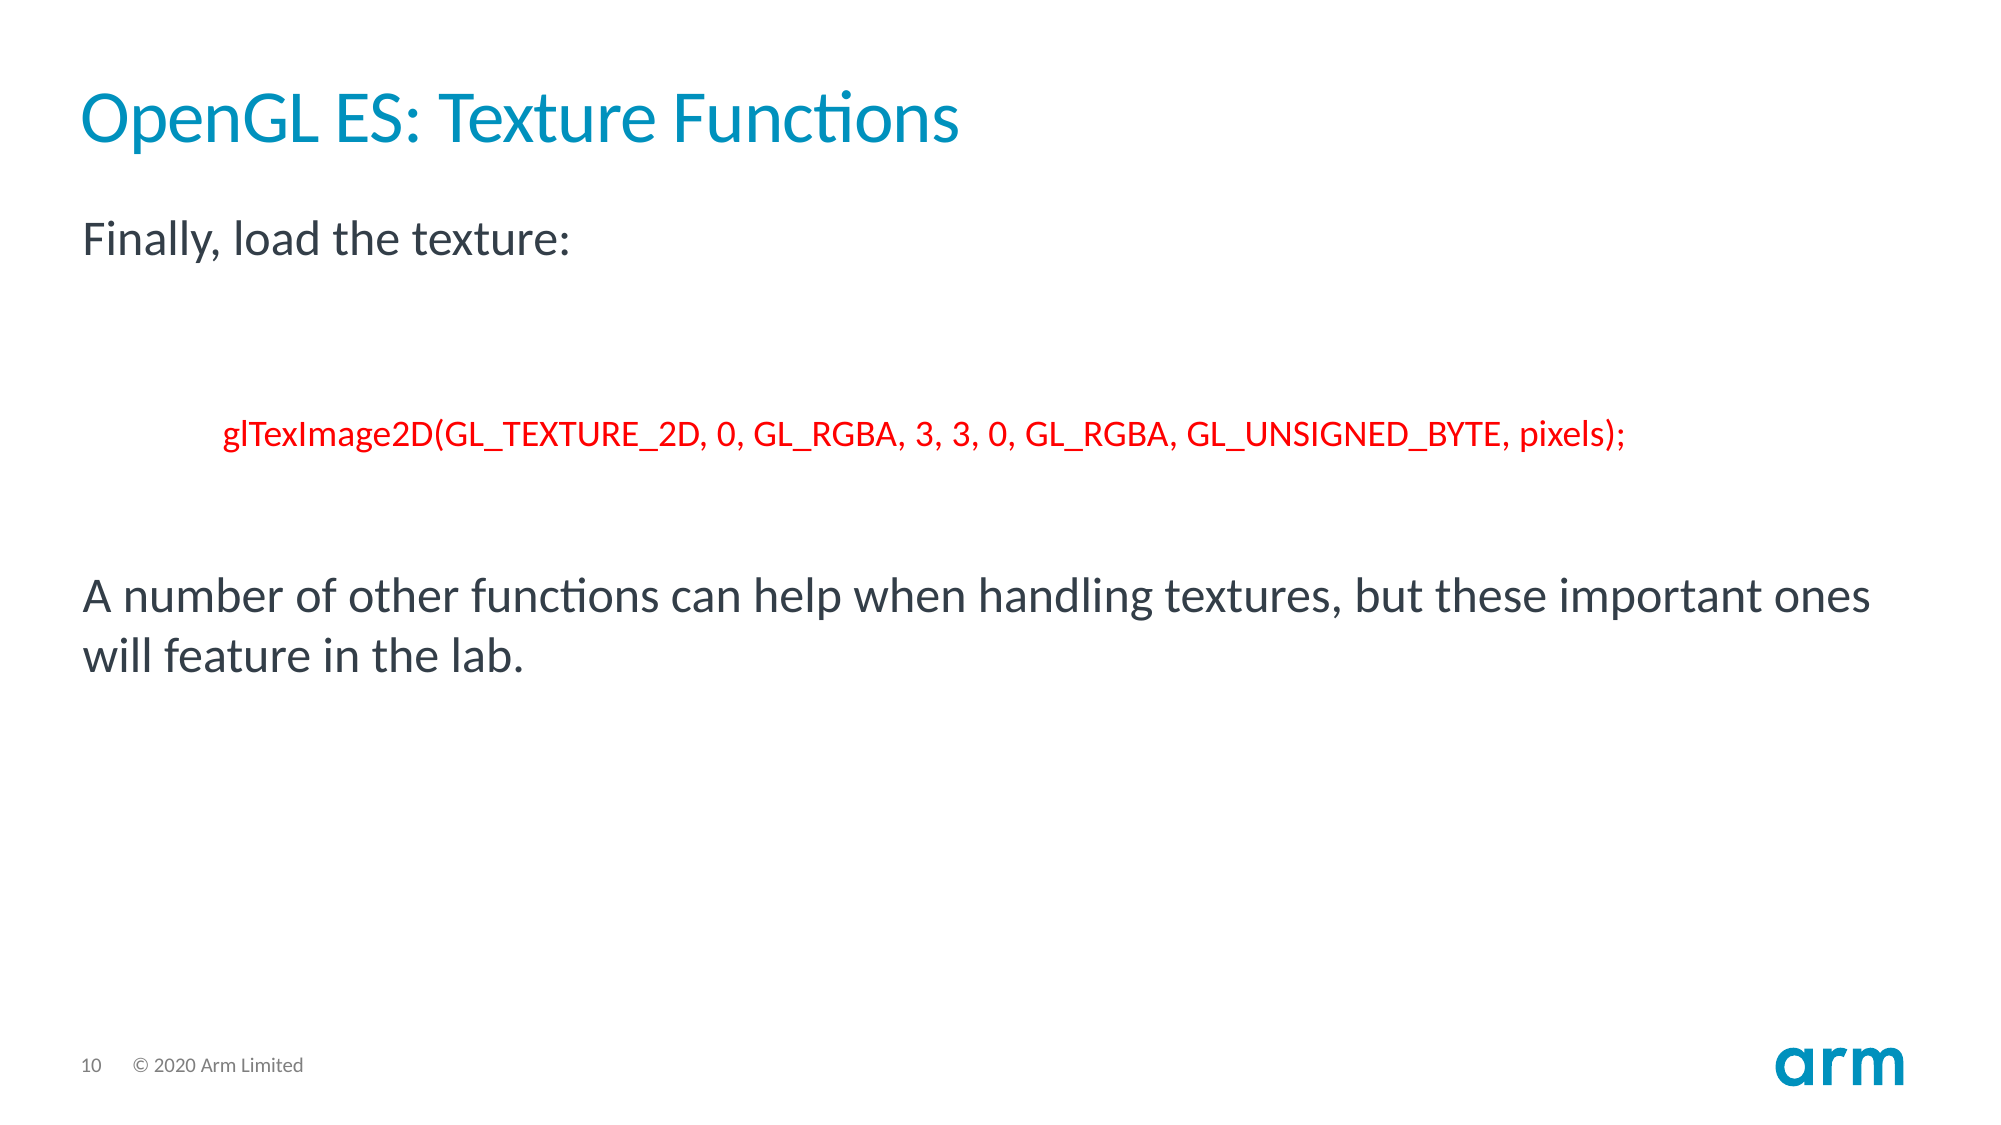

# OpenGL ES: Texture Functions
Finally, load the texture:
glTexImage2D(GL_TEXTURE_2D, 0, GL_RGBA, 3, 3, 0, GL_RGBA, GL_UNSIGNED_BYTE, pixels);
A number of other functions can help when handling textures, but these important ones  will feature in the lab.